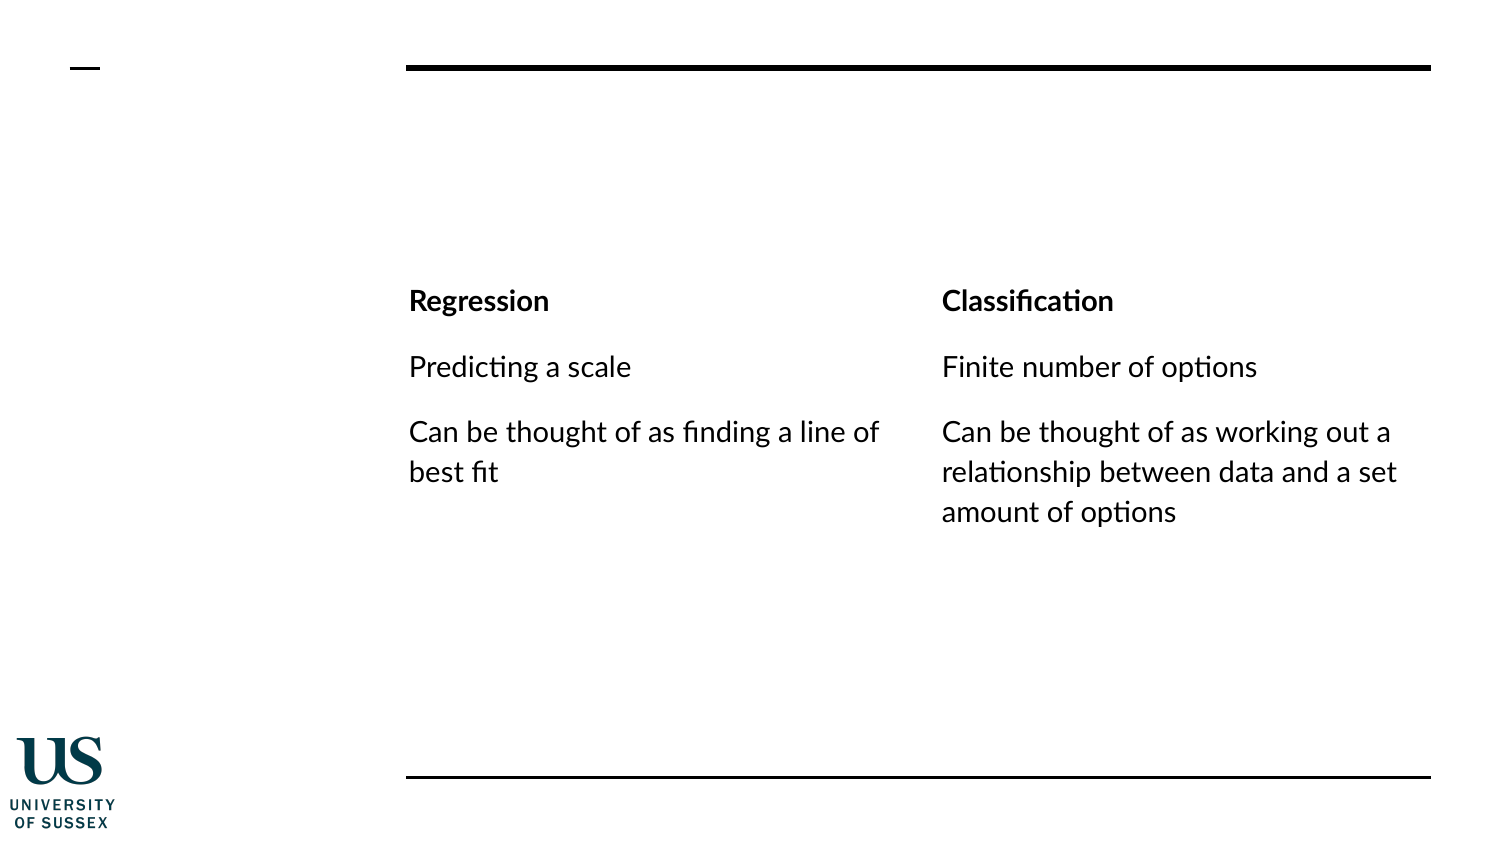

#
Regression
Predicting a scale
Can be thought of as finding a line of best fit
Classification
Finite number of options
Can be thought of as working out a relationship between data and a set amount of options